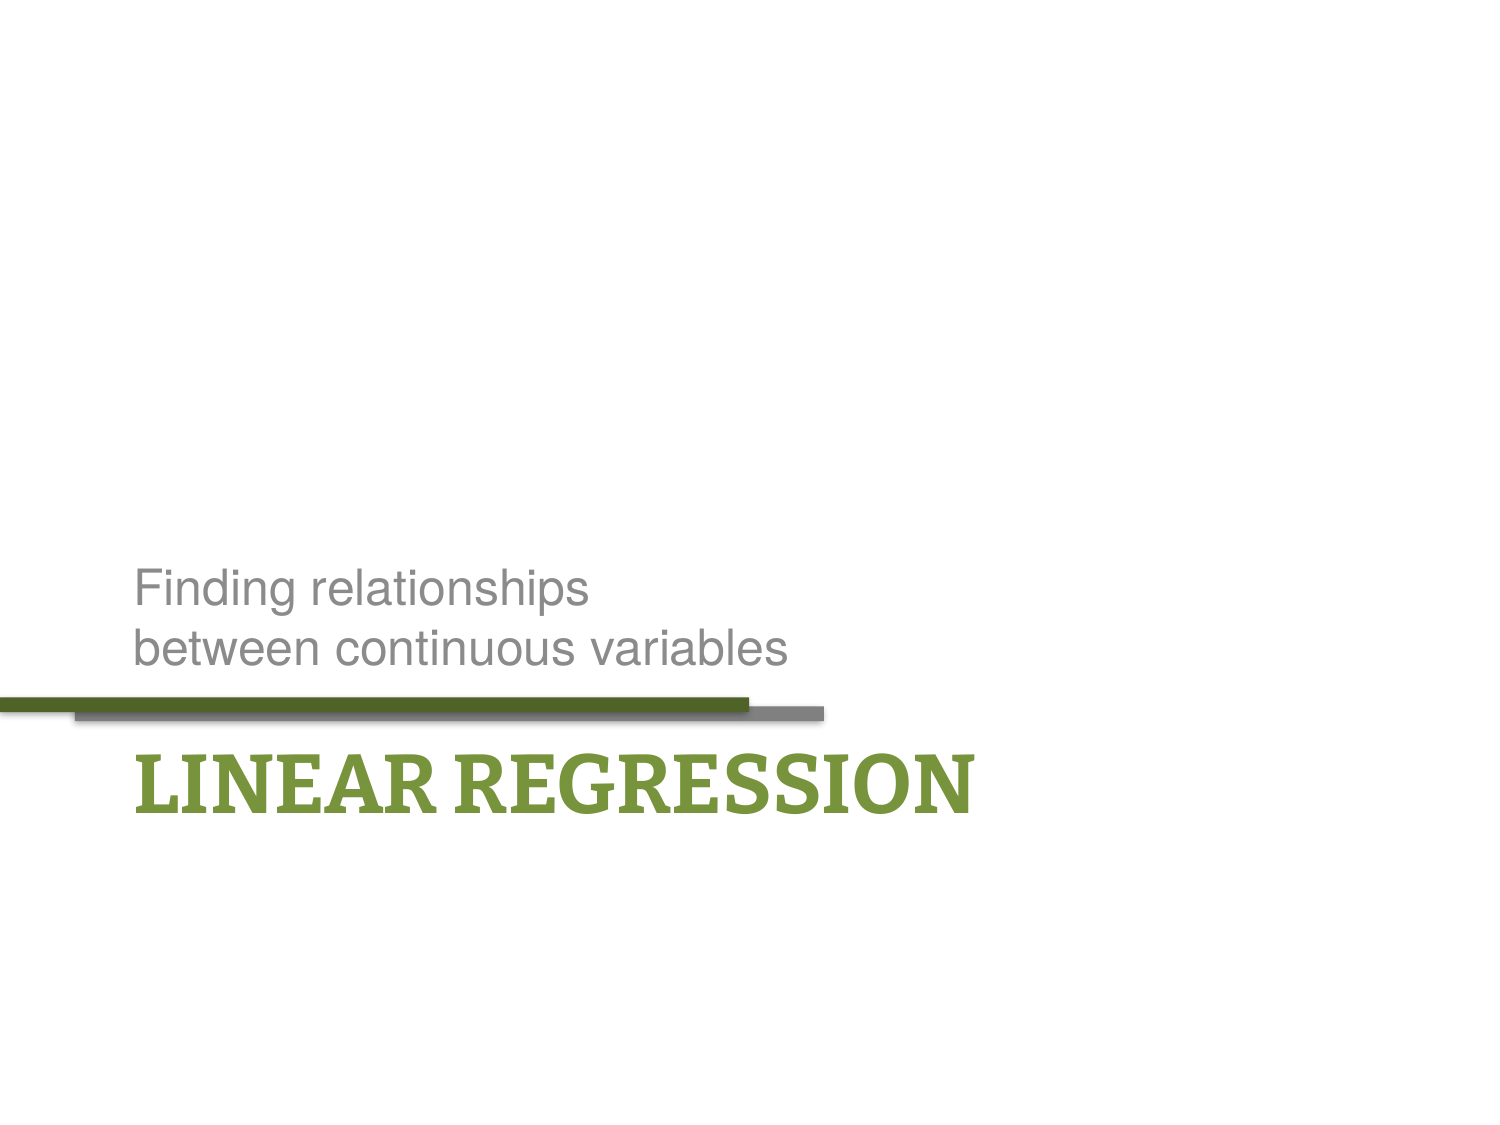

Finding relationships
between continuous variables

# Linear regression